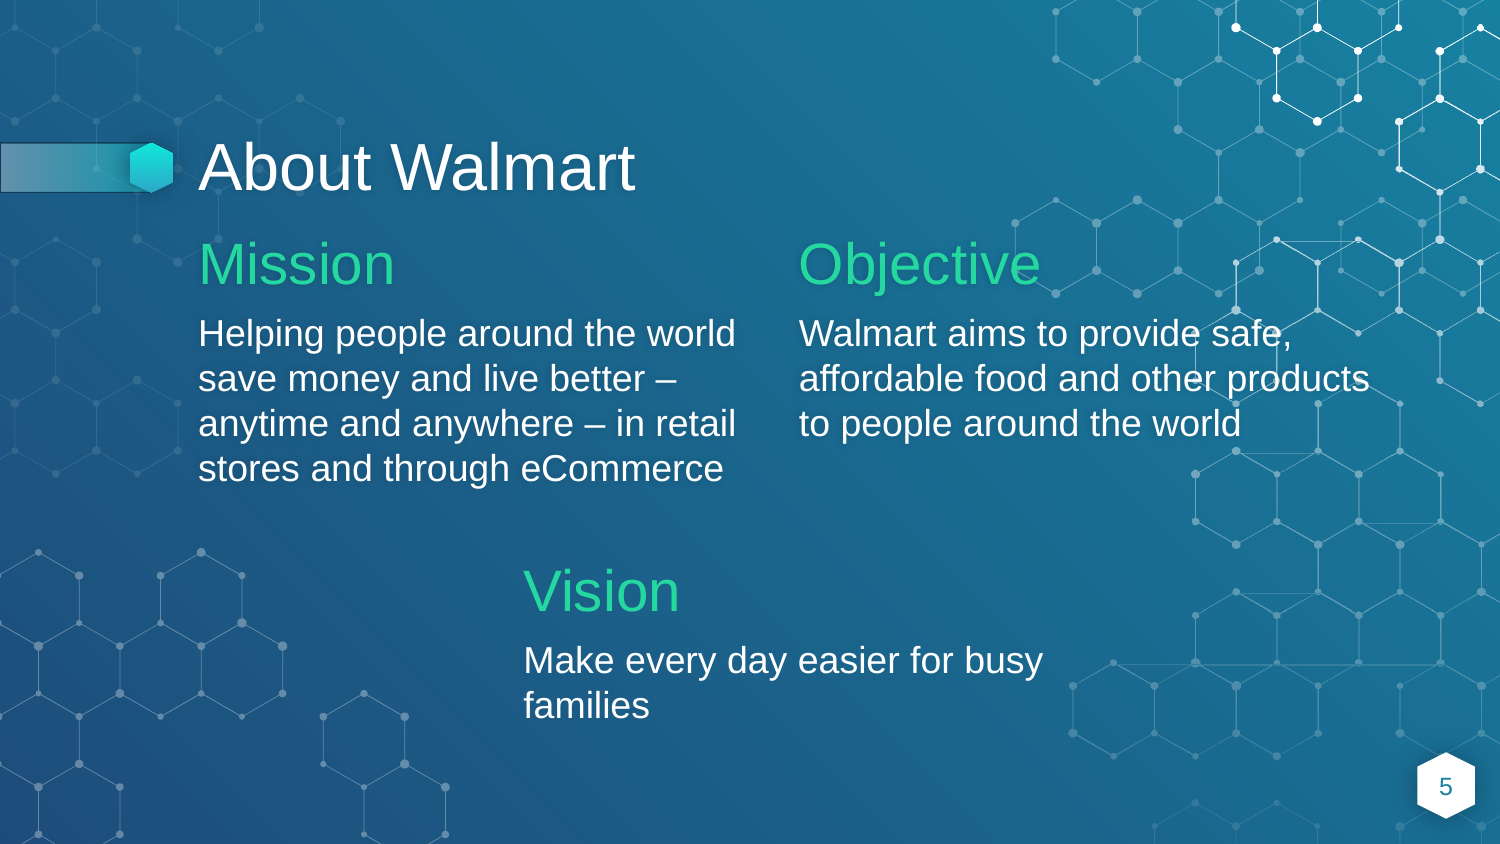

# About Walmart
Mission
Helping people around the world save money and live better – anytime and anywhere – in retail stores and through eCommerce

Objective
Walmart aims to provide safe, affordable food and other products to people around the world
Vision
Make every day easier for busy families
5